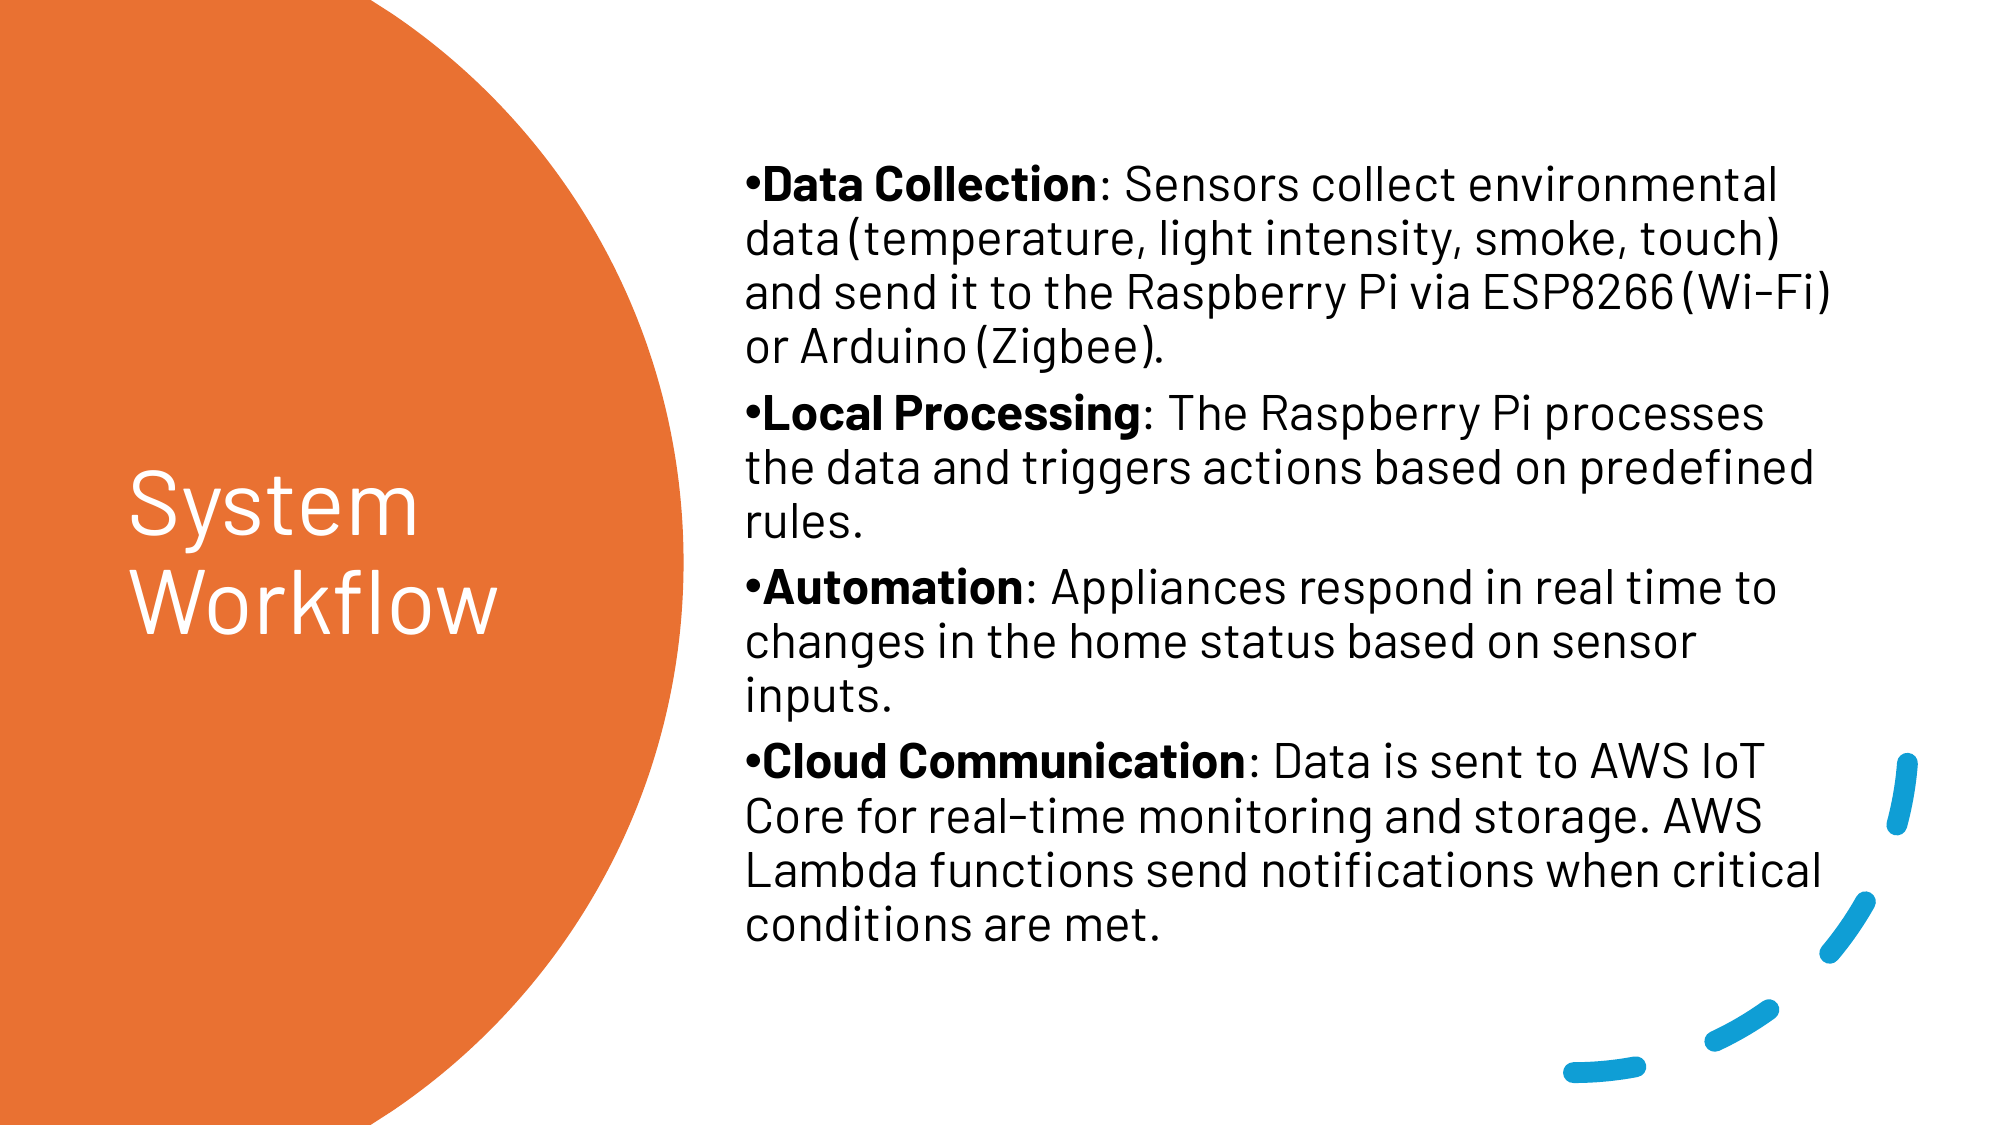

Data Collection: Sensors collect environmental data (temperature, light intensity, smoke, touch) and send it to the Raspberry Pi via ESP8266 (Wi-Fi) or Arduino (Zigbee).
Local Processing: The Raspberry Pi processes the data and triggers actions based on predefined rules.
Automation: Appliances respond in real time to changes in the home status based on sensor inputs.
Cloud Communication: Data is sent to AWS IoT Core for real-time monitoring and storage. AWS Lambda functions send notifications when critical conditions are met.
# System Workflow